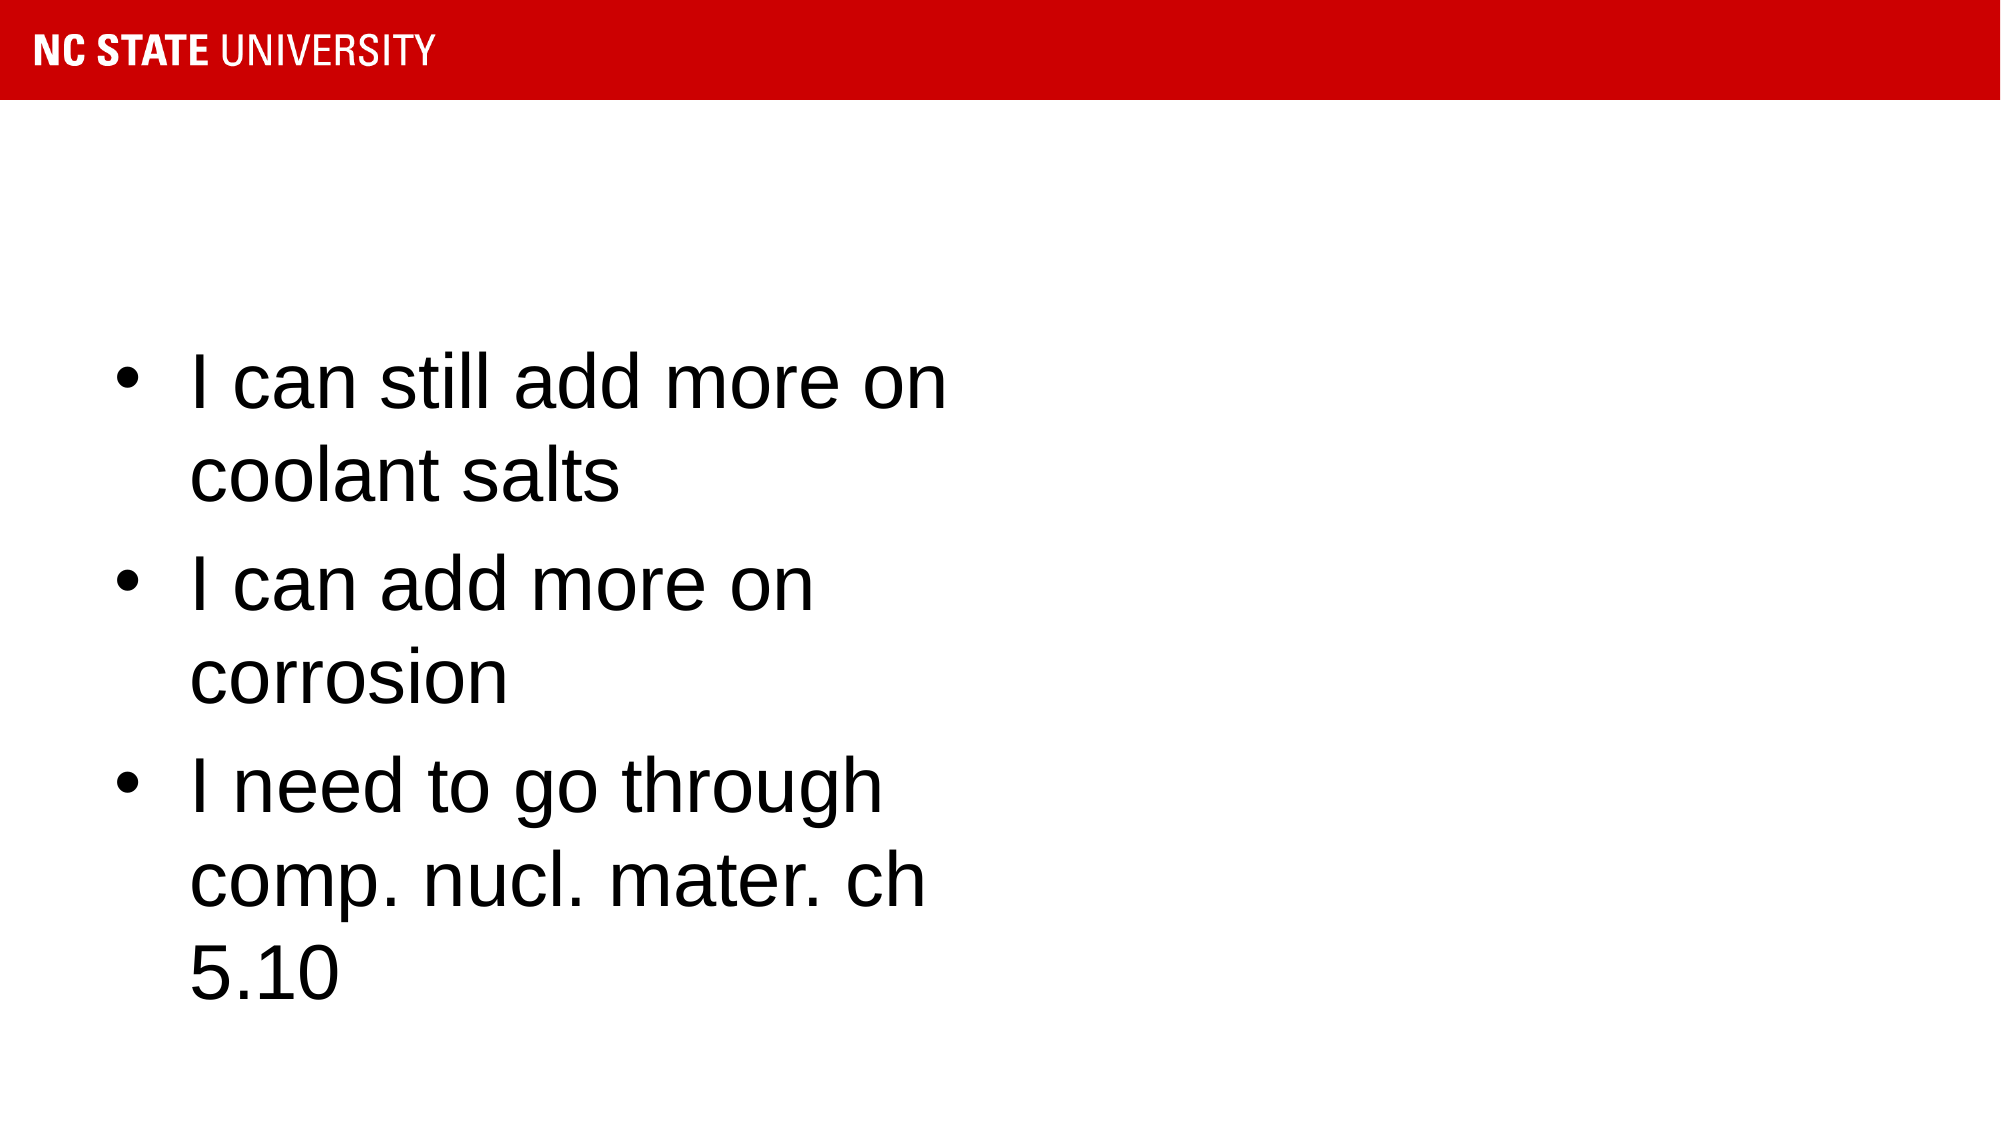

#
I can still add more on coolant salts
I can add more on corrosion
I need to go through comp. nucl. mater. ch 5.10